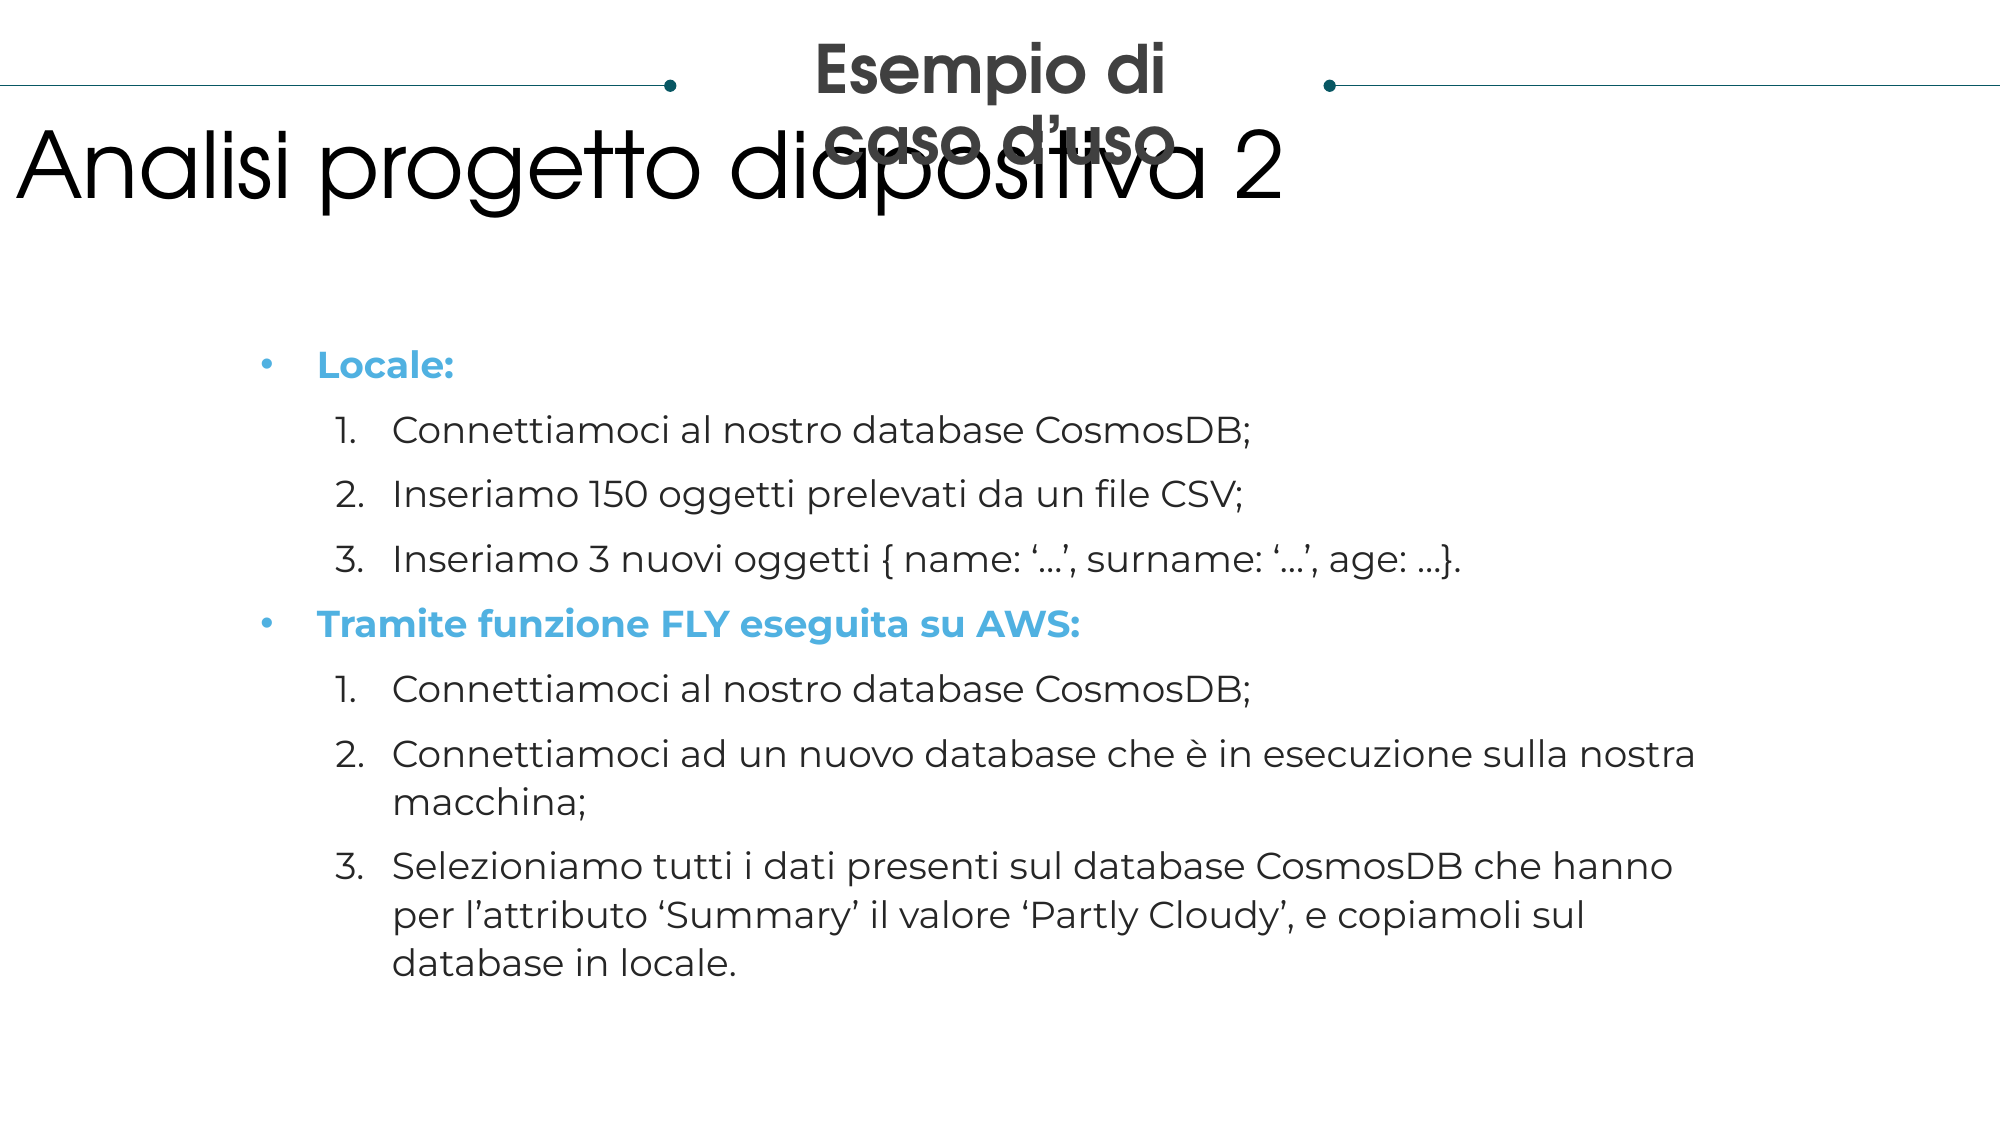

Esempio di
caso d’uso
Analisi progetto diapositiva 2
Locale:
Connettiamoci al nostro database CosmosDB;
Inseriamo 150 oggetti prelevati da un file CSV;
Inseriamo 3 nuovi oggetti { name: ‘…’, surname: ‘…’, age: …}.
Tramite funzione FLY eseguita su AWS:
Connettiamoci al nostro database CosmosDB;
Connettiamoci ad un nuovo database che è in esecuzione sulla nostra macchina;
Selezioniamo tutti i dati presenti sul database CosmosDB che hanno per l’attributo ‘Summary’ il valore ‘Partly Cloudy’, e copiamoli sul database in locale.